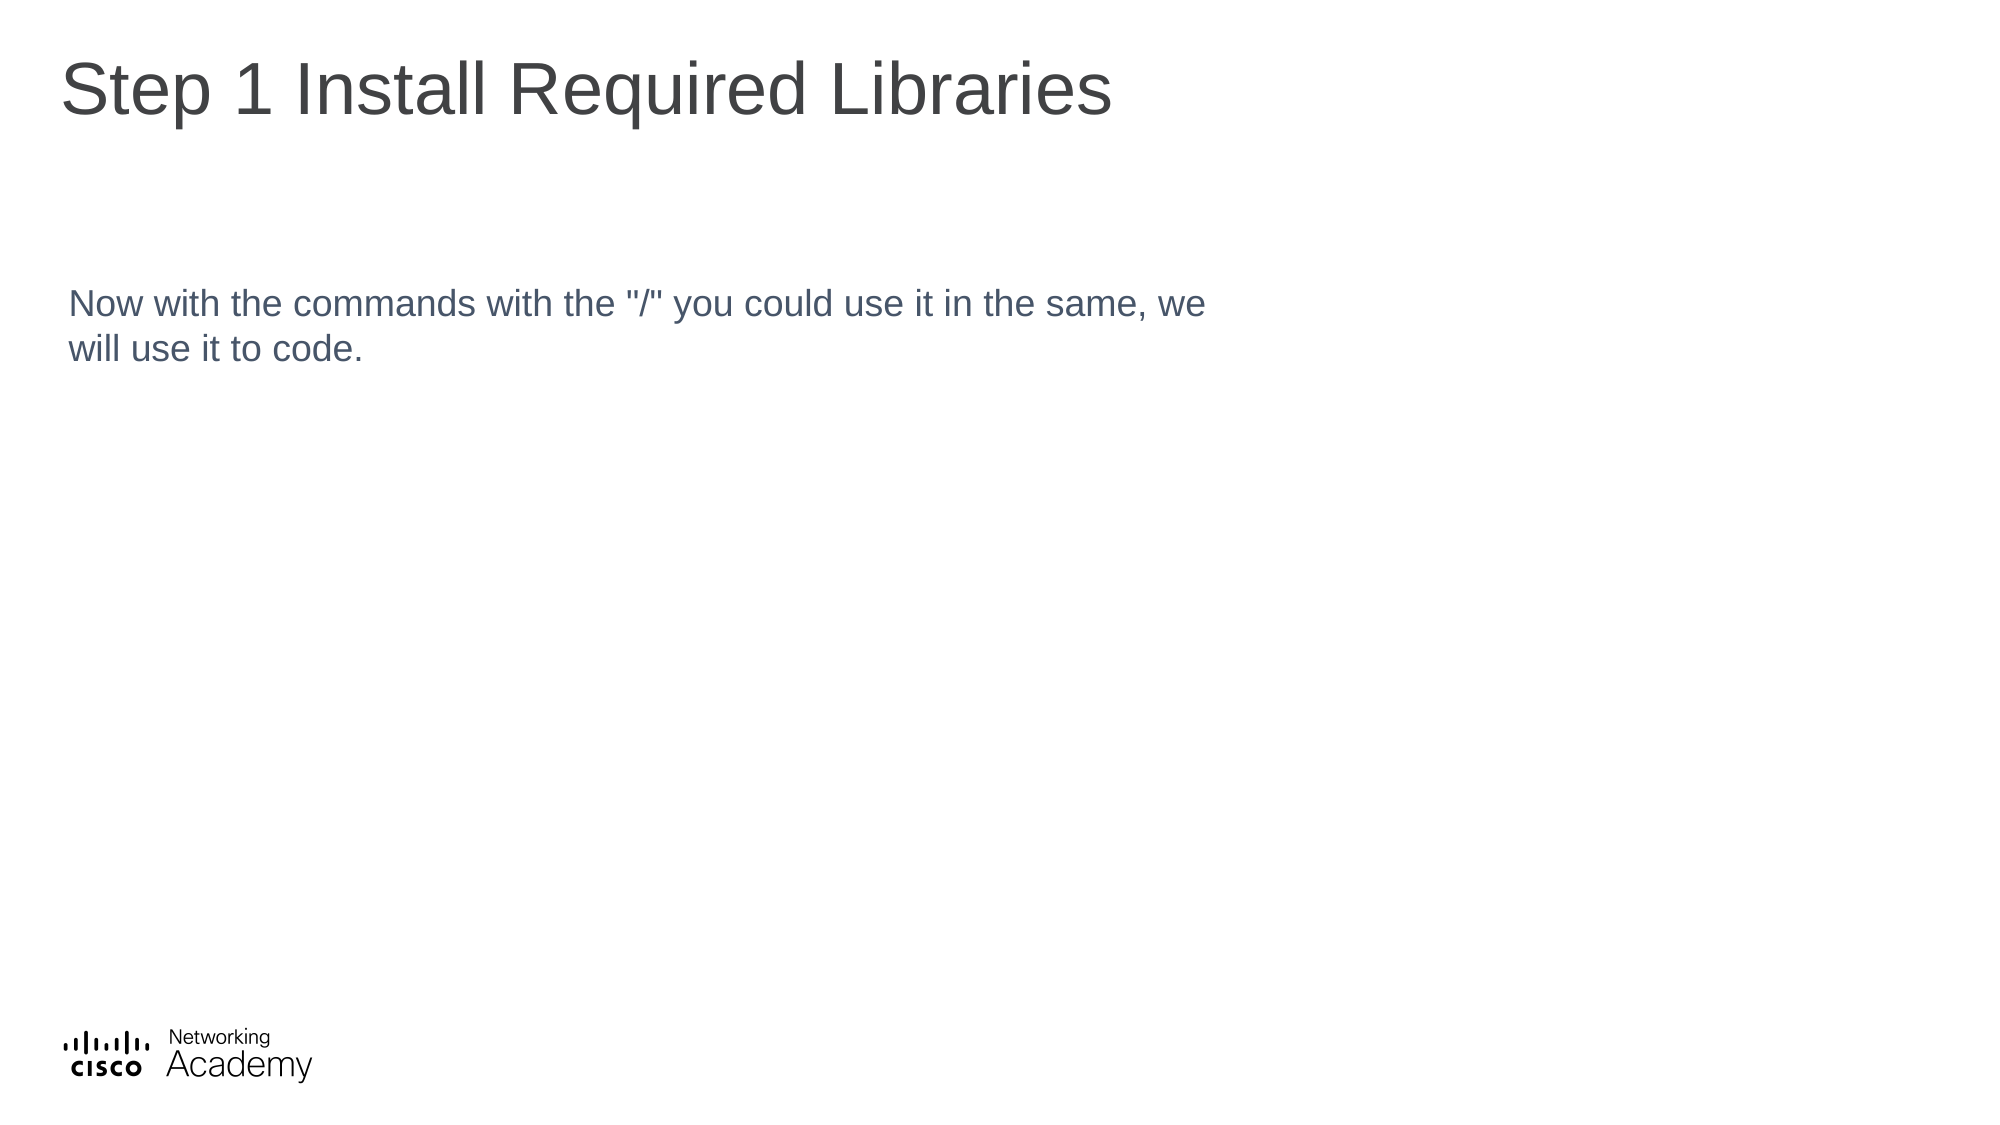

# Step 1 Install Required Libraries
Now with the commands with the "/" you could use it in the same, we will use it to code.